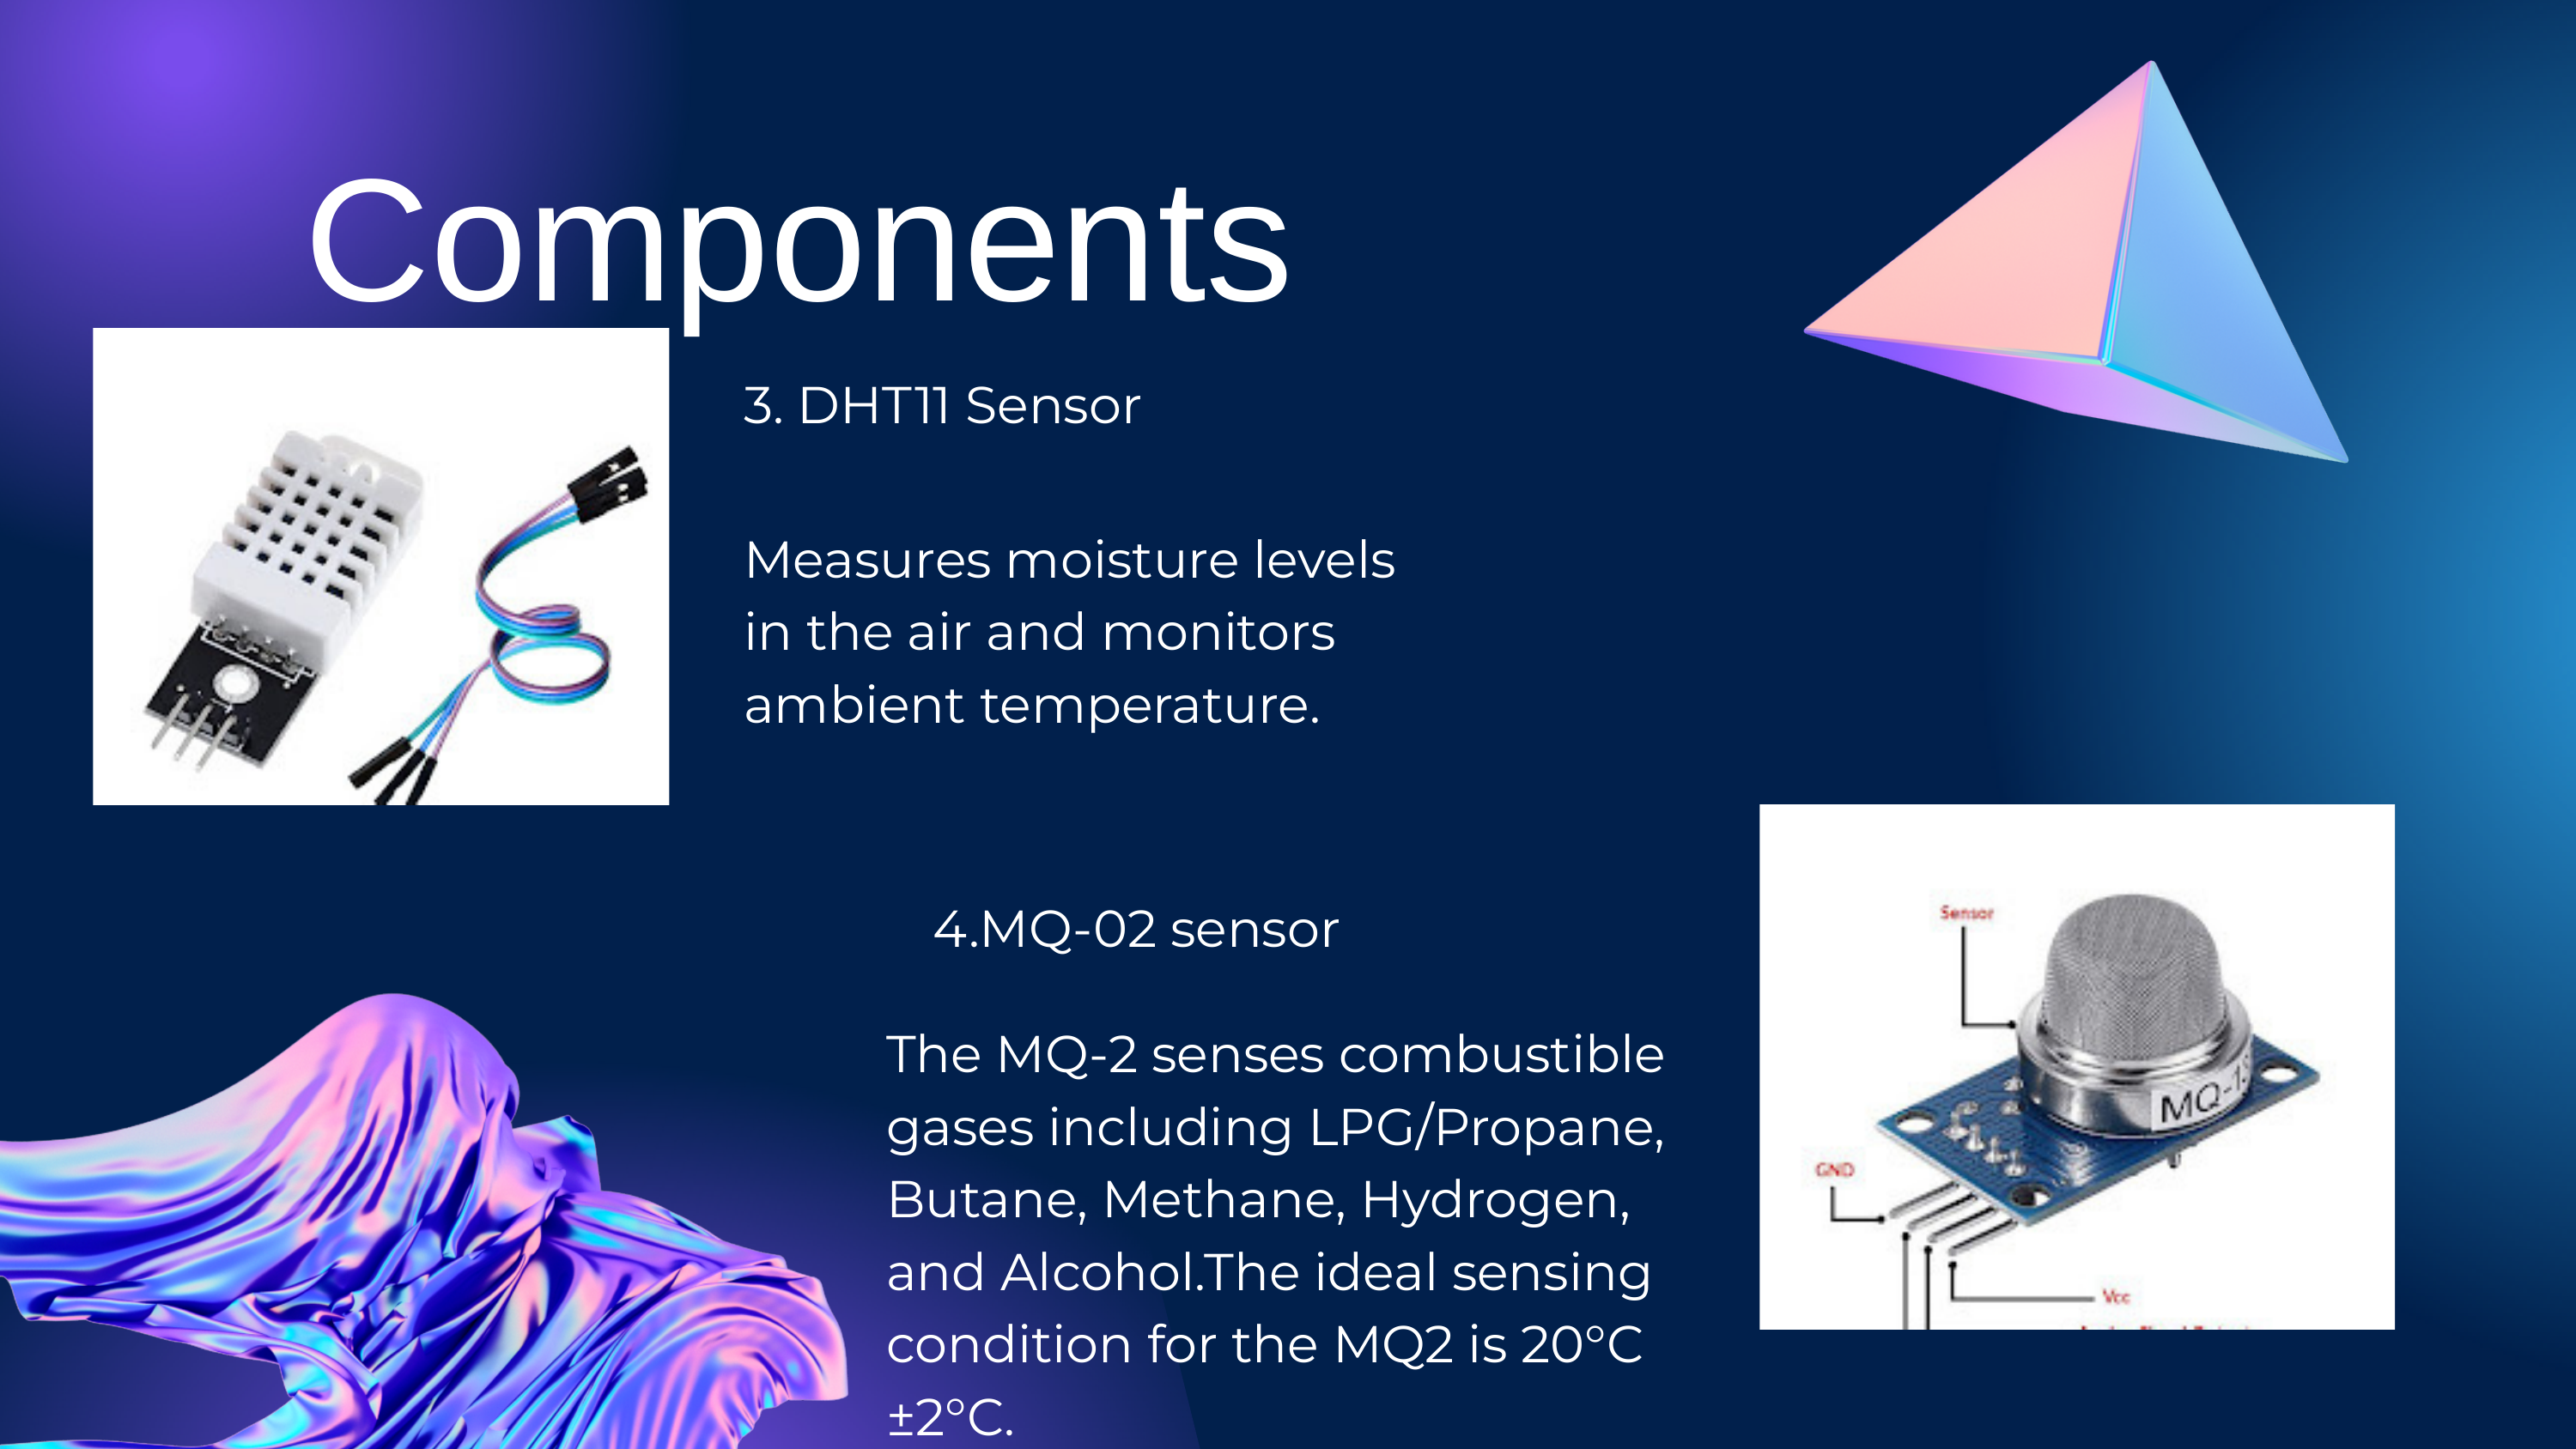

Components

3. DHT11 Sensor
Measures moisture levels in the air and monitors ambient temperature.

4.MQ-02 sensor

The MQ-2 senses combustible gases including LPG/Propane, Butane, Methane, Hydrogen, and Alcohol.The ideal sensing condition for the MQ2 is 20°C ±2°C.